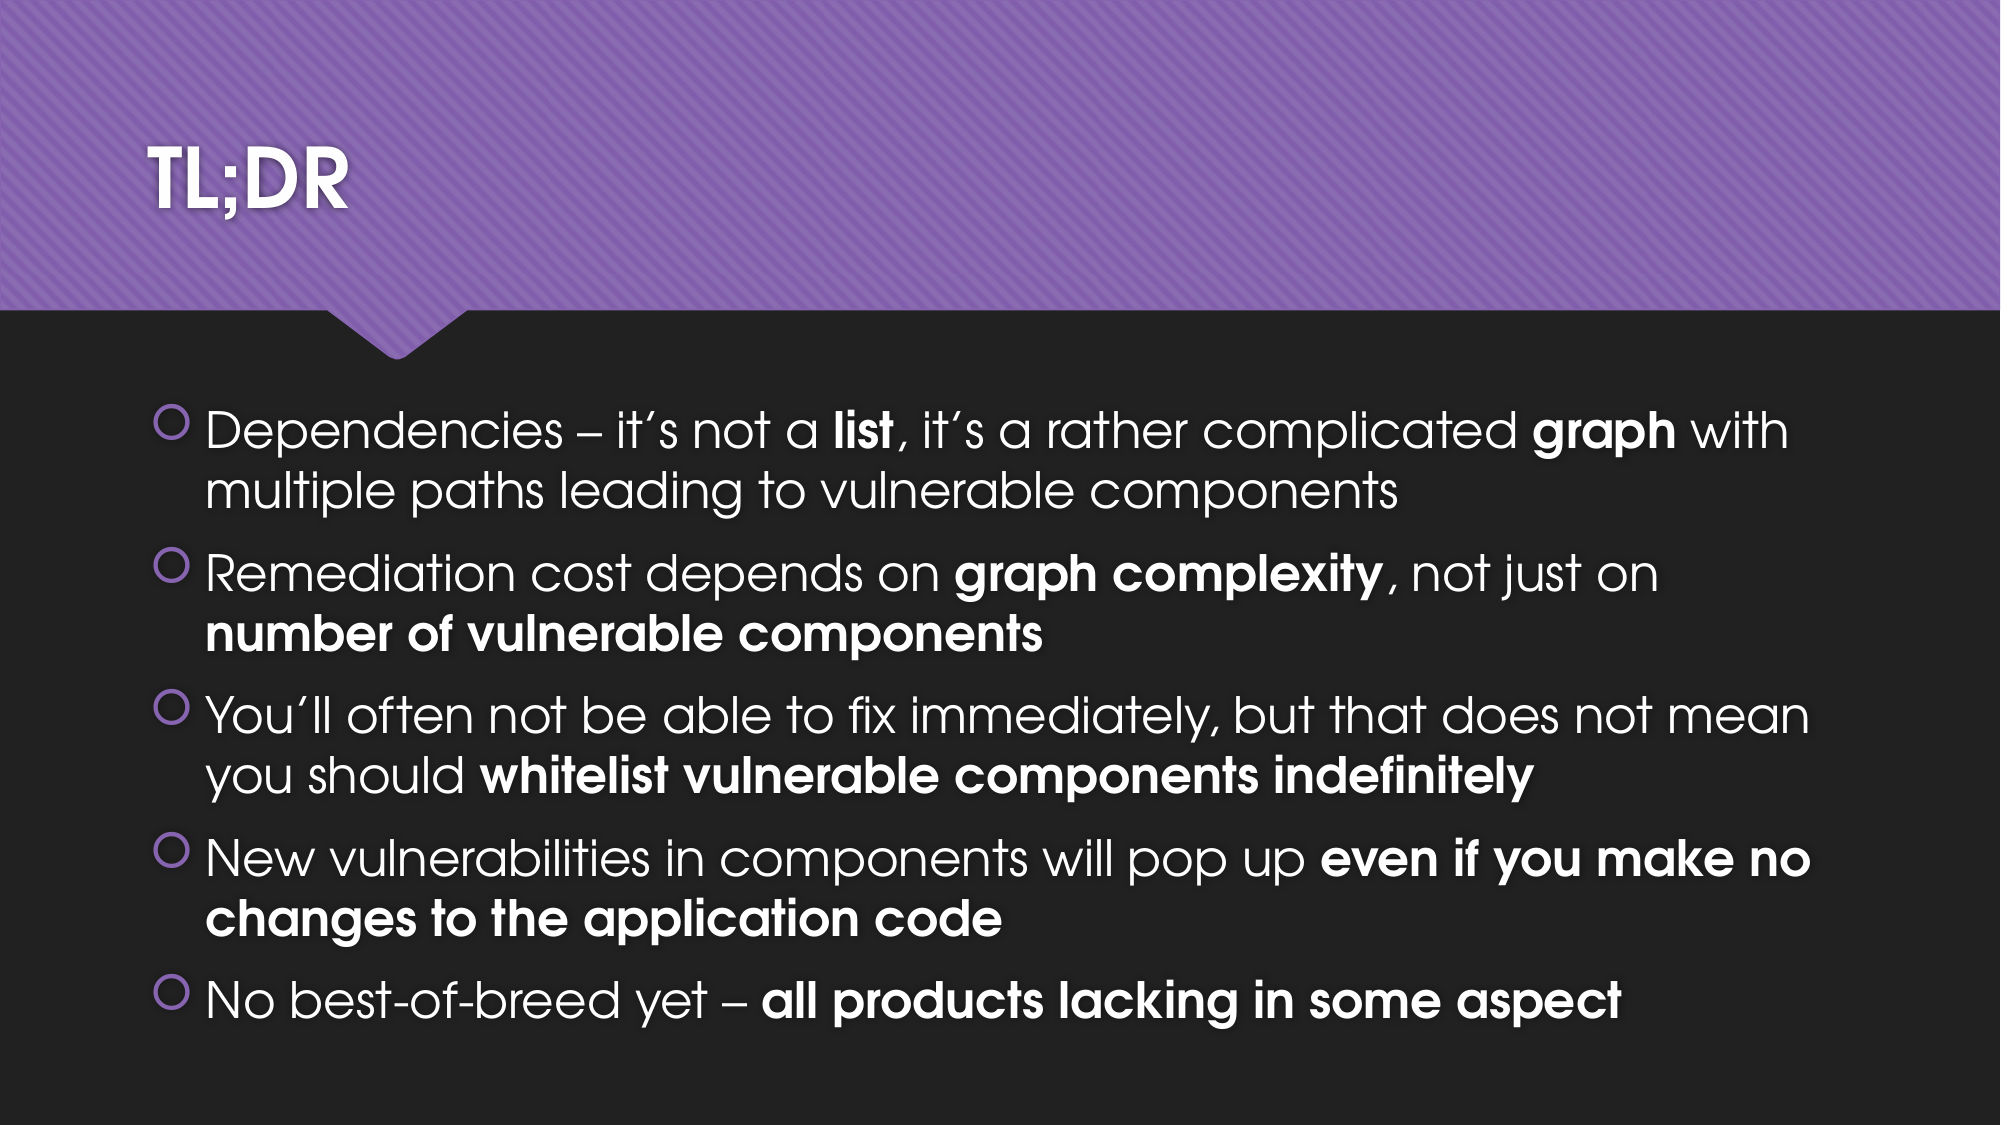

# TL;DR
Dependencies – it’s not a list, it’s a rather complicated graph with multiple paths leading to vulnerable components
Remediation cost depends on graph complexity, not just on number of vulnerable components
You’ll often not be able to fix immediately, but that does not mean you should whitelist vulnerable components indefinitely
New vulnerabilities in components will pop up even if you make no changes to the application code
No best-of-breed yet – all products lacking in some aspect